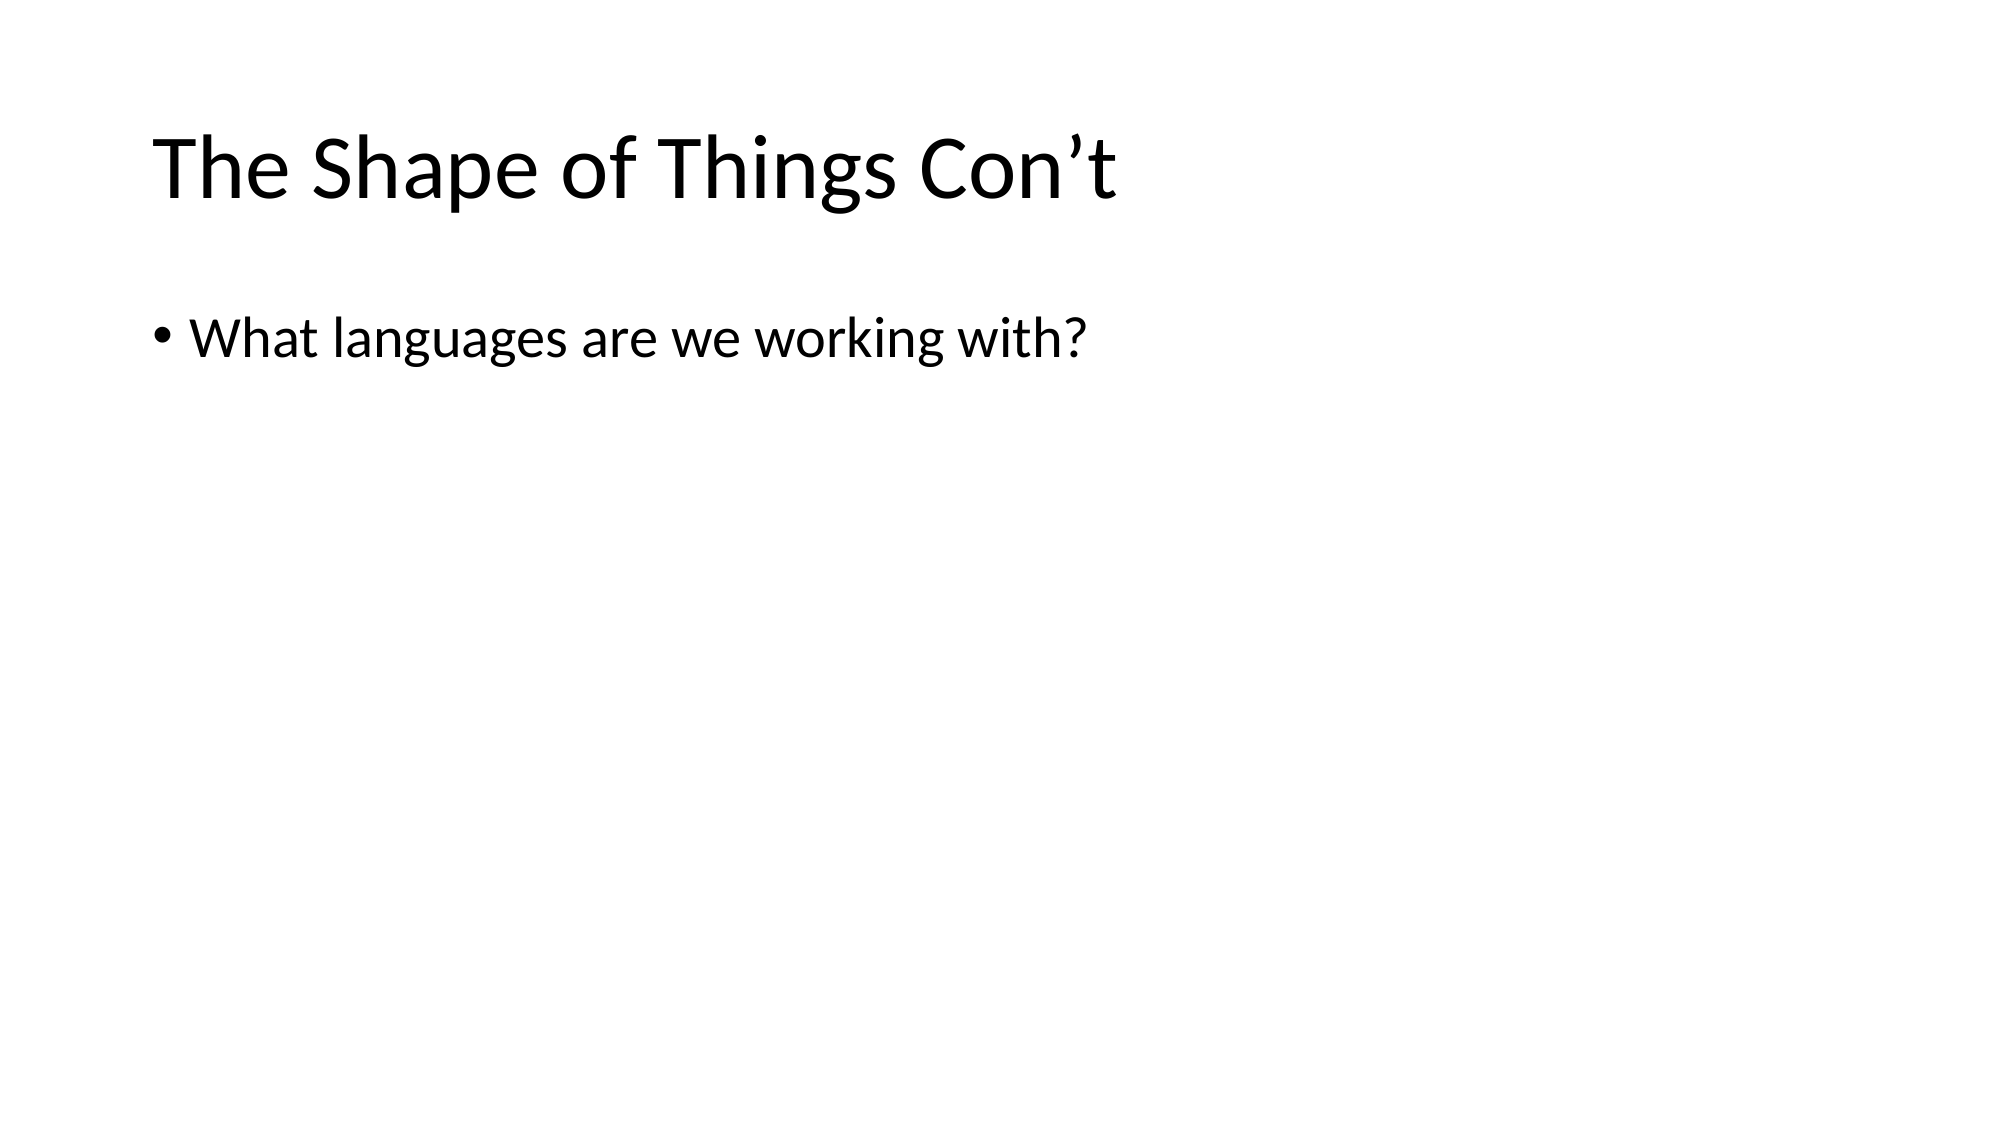

# The Shape of Things Con’t
What languages are we working with?